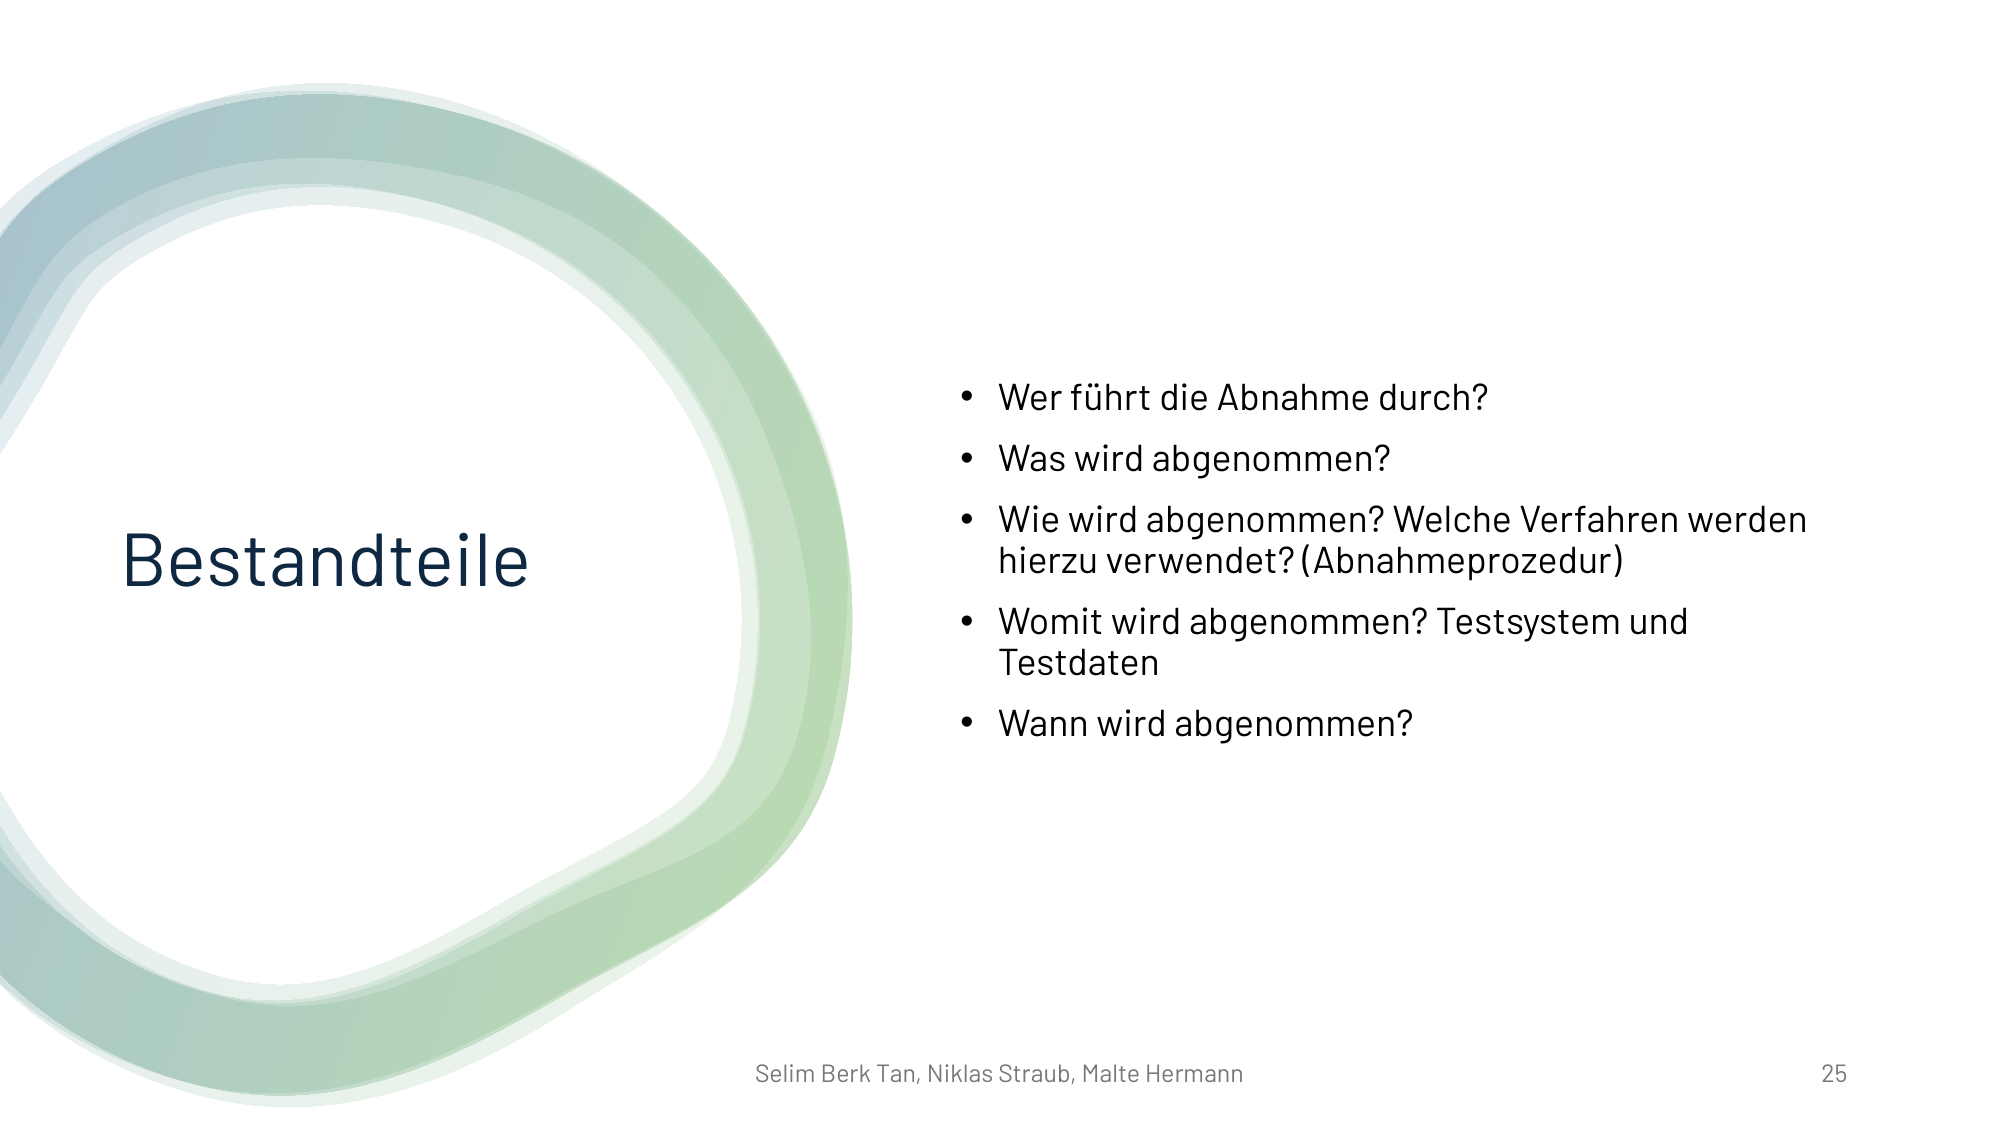

Wer führt die Abnahme durch?
Was wird abgenommen?
Wie wird abgenommen? Welche Verfahren werden hierzu verwendet? (Abnahmeprozedur)
Womit wird abgenommen? Testsystem und Testdaten
Wann wird abgenommen?
# Bestandteile
Selim Berk Tan, Niklas Straub, Malte Hermann
25